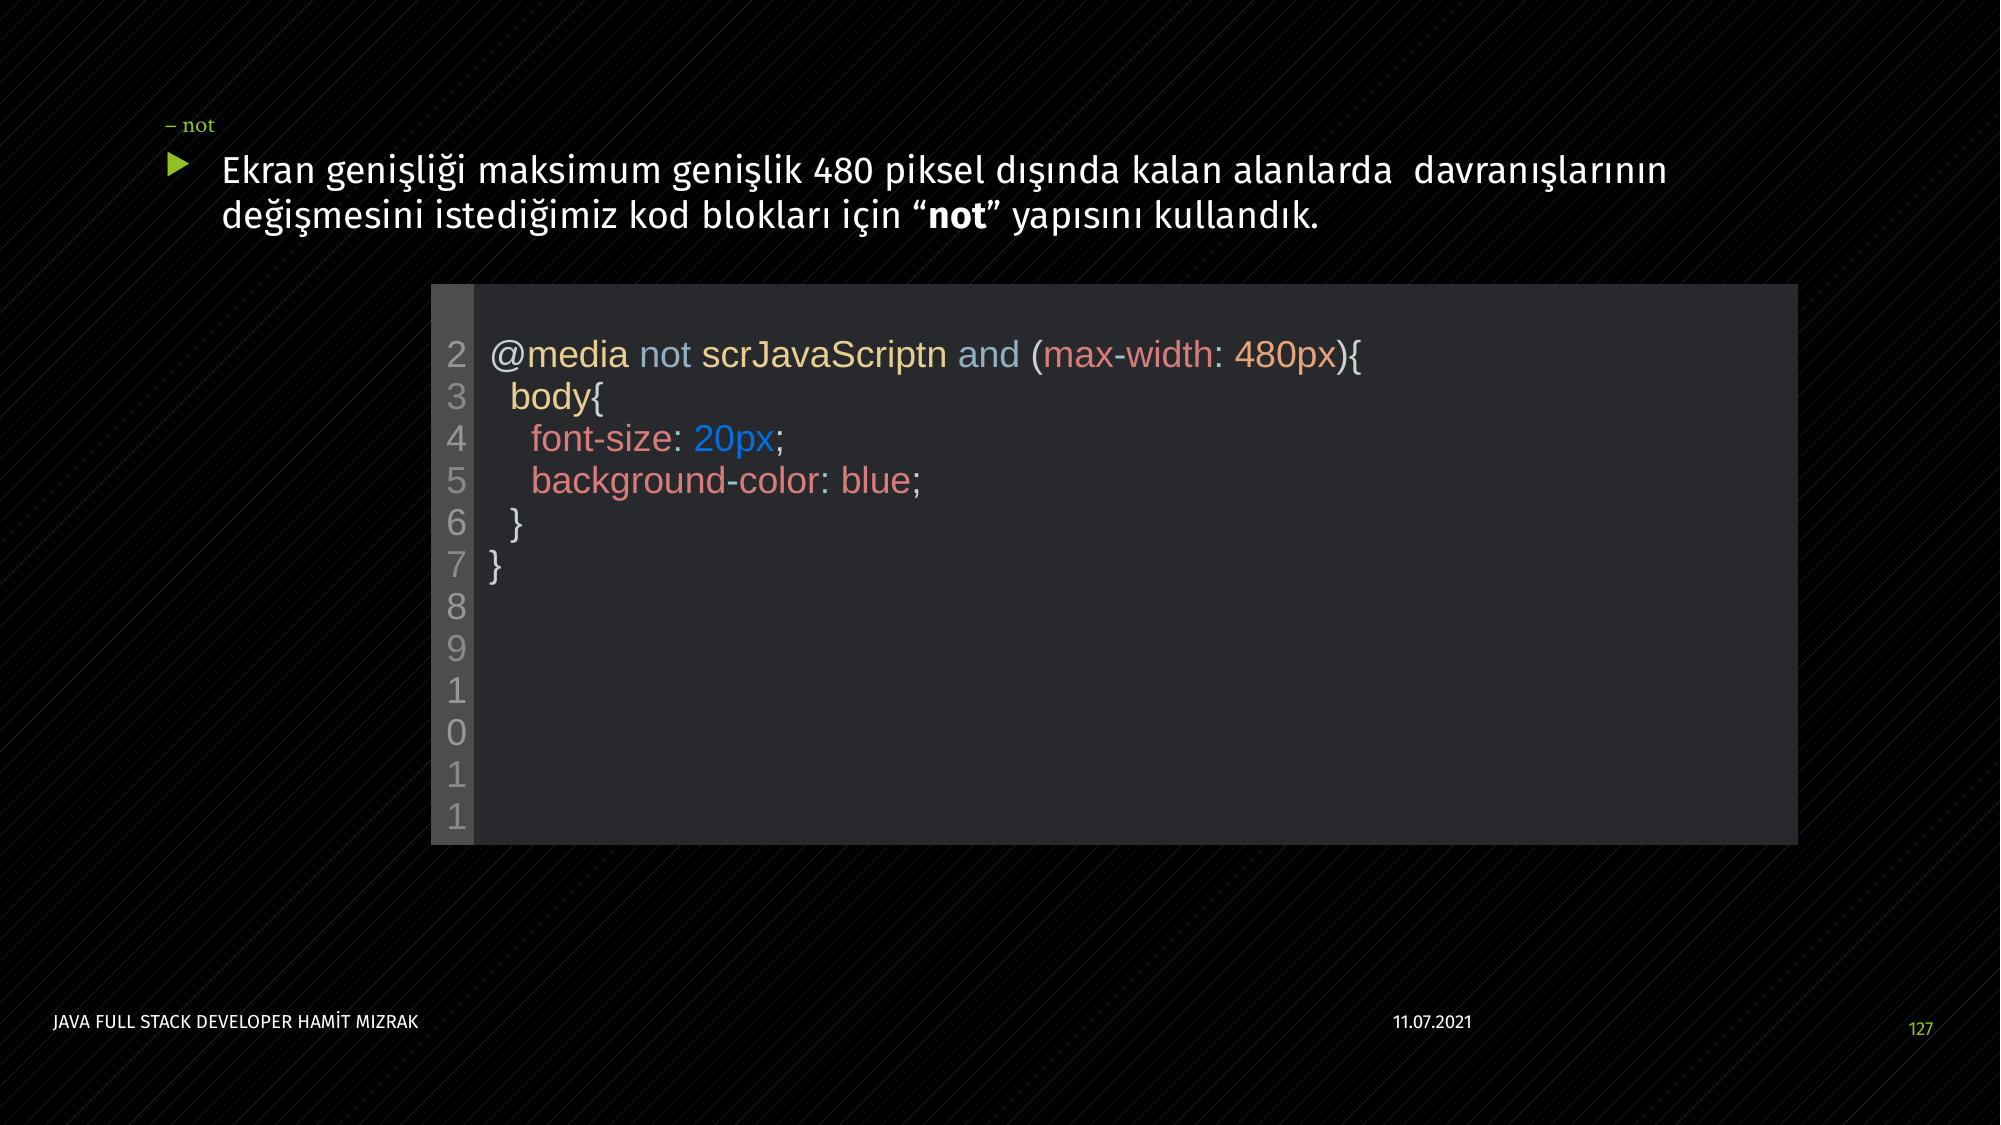

# – not
Ekran genişliği maksimum genişlik 480 piksel dışında kalan alanlarda  davranışlarının değişmesini istediğimiz kod blokları için “not” yapısını kullandık.

| 2 3 4 5 6 7 8 9 10 11 | @media not scrJavaScriptn and (max-width: 480px){   body{     font-size: 20px;     background-color: blue;   } } |
| --- | --- |
JAVA FULL STACK DEVELOPER HAMİT MIZRAK
11.07.2021
127